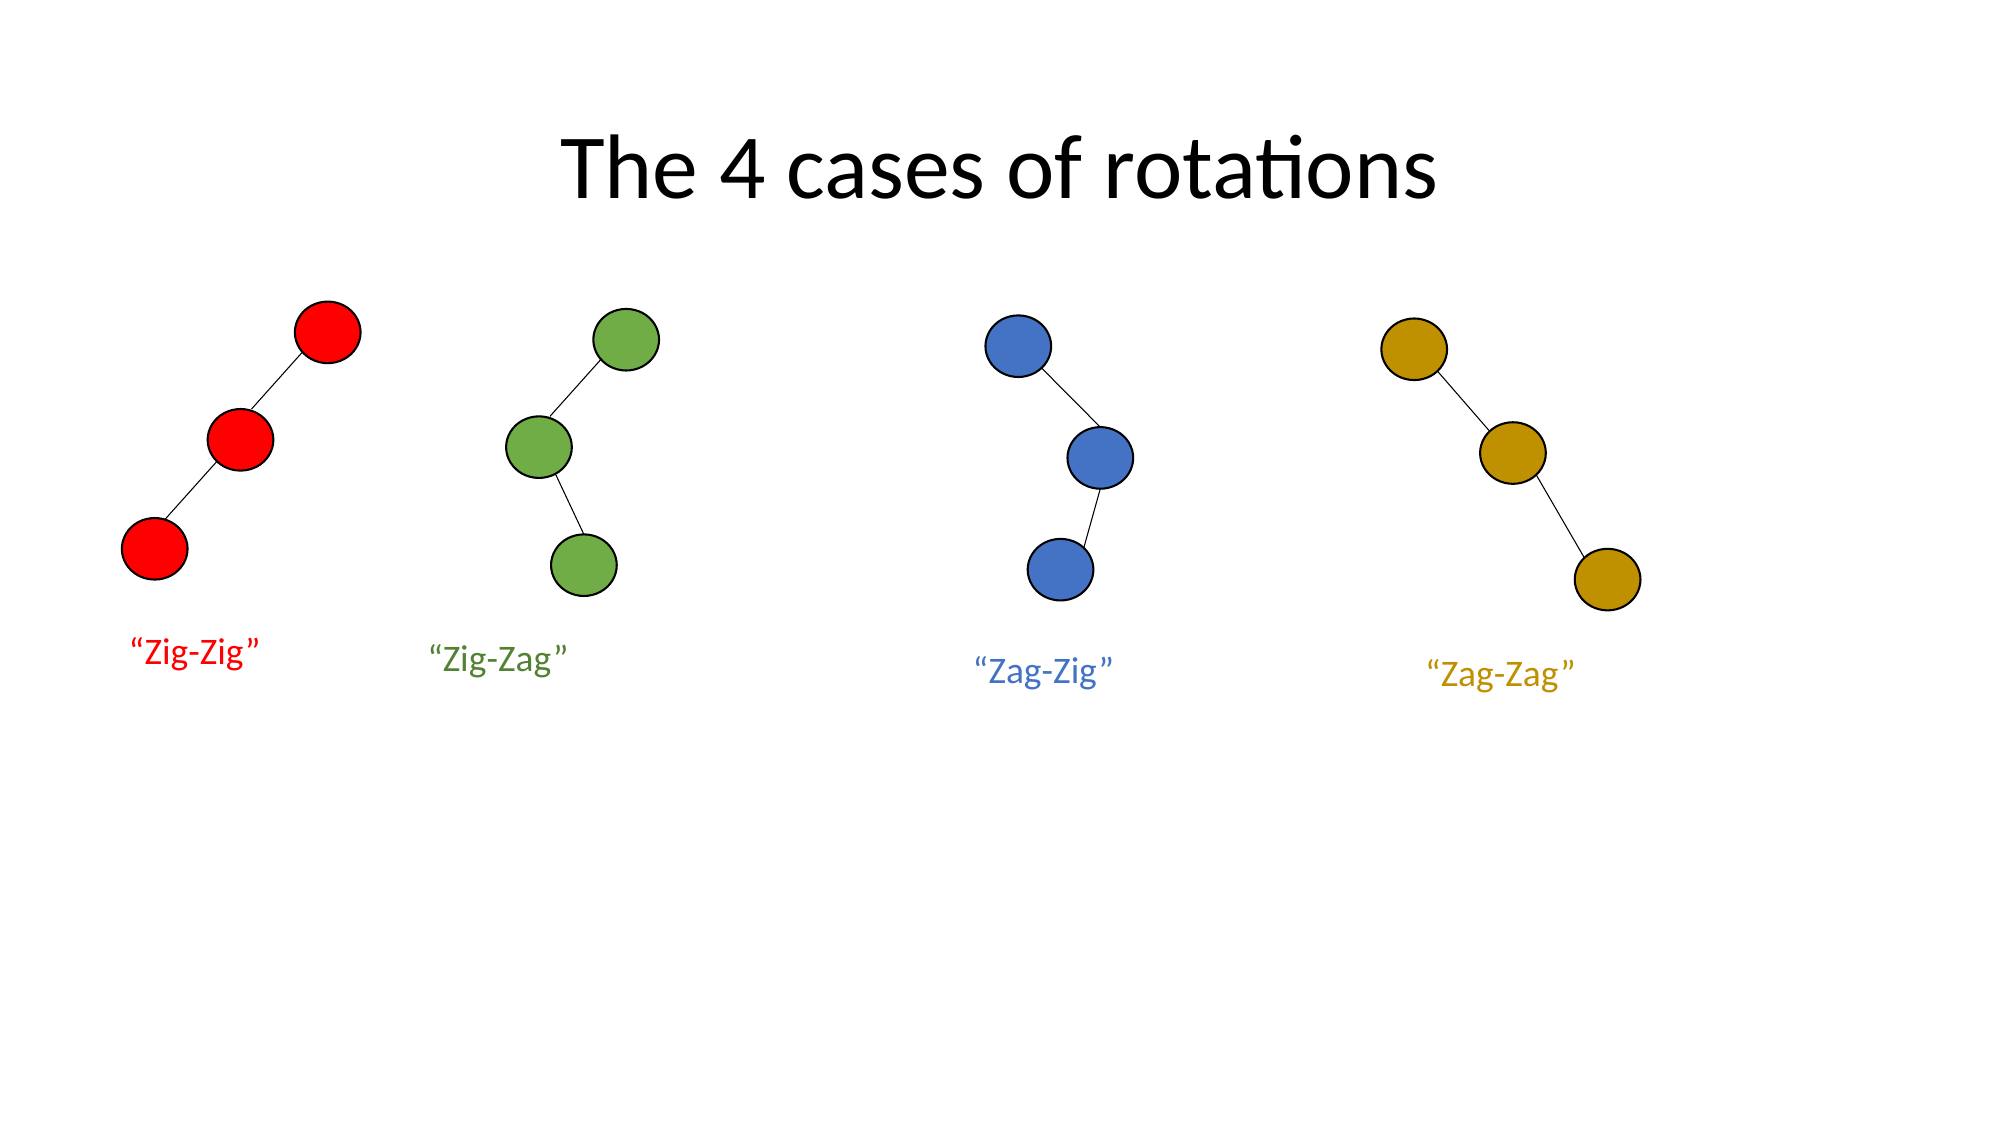

# The 4 cases of rotations

“Zig-Zig”
“Zig-Zag”
“Zag-Zig”
“Zag-Zag”